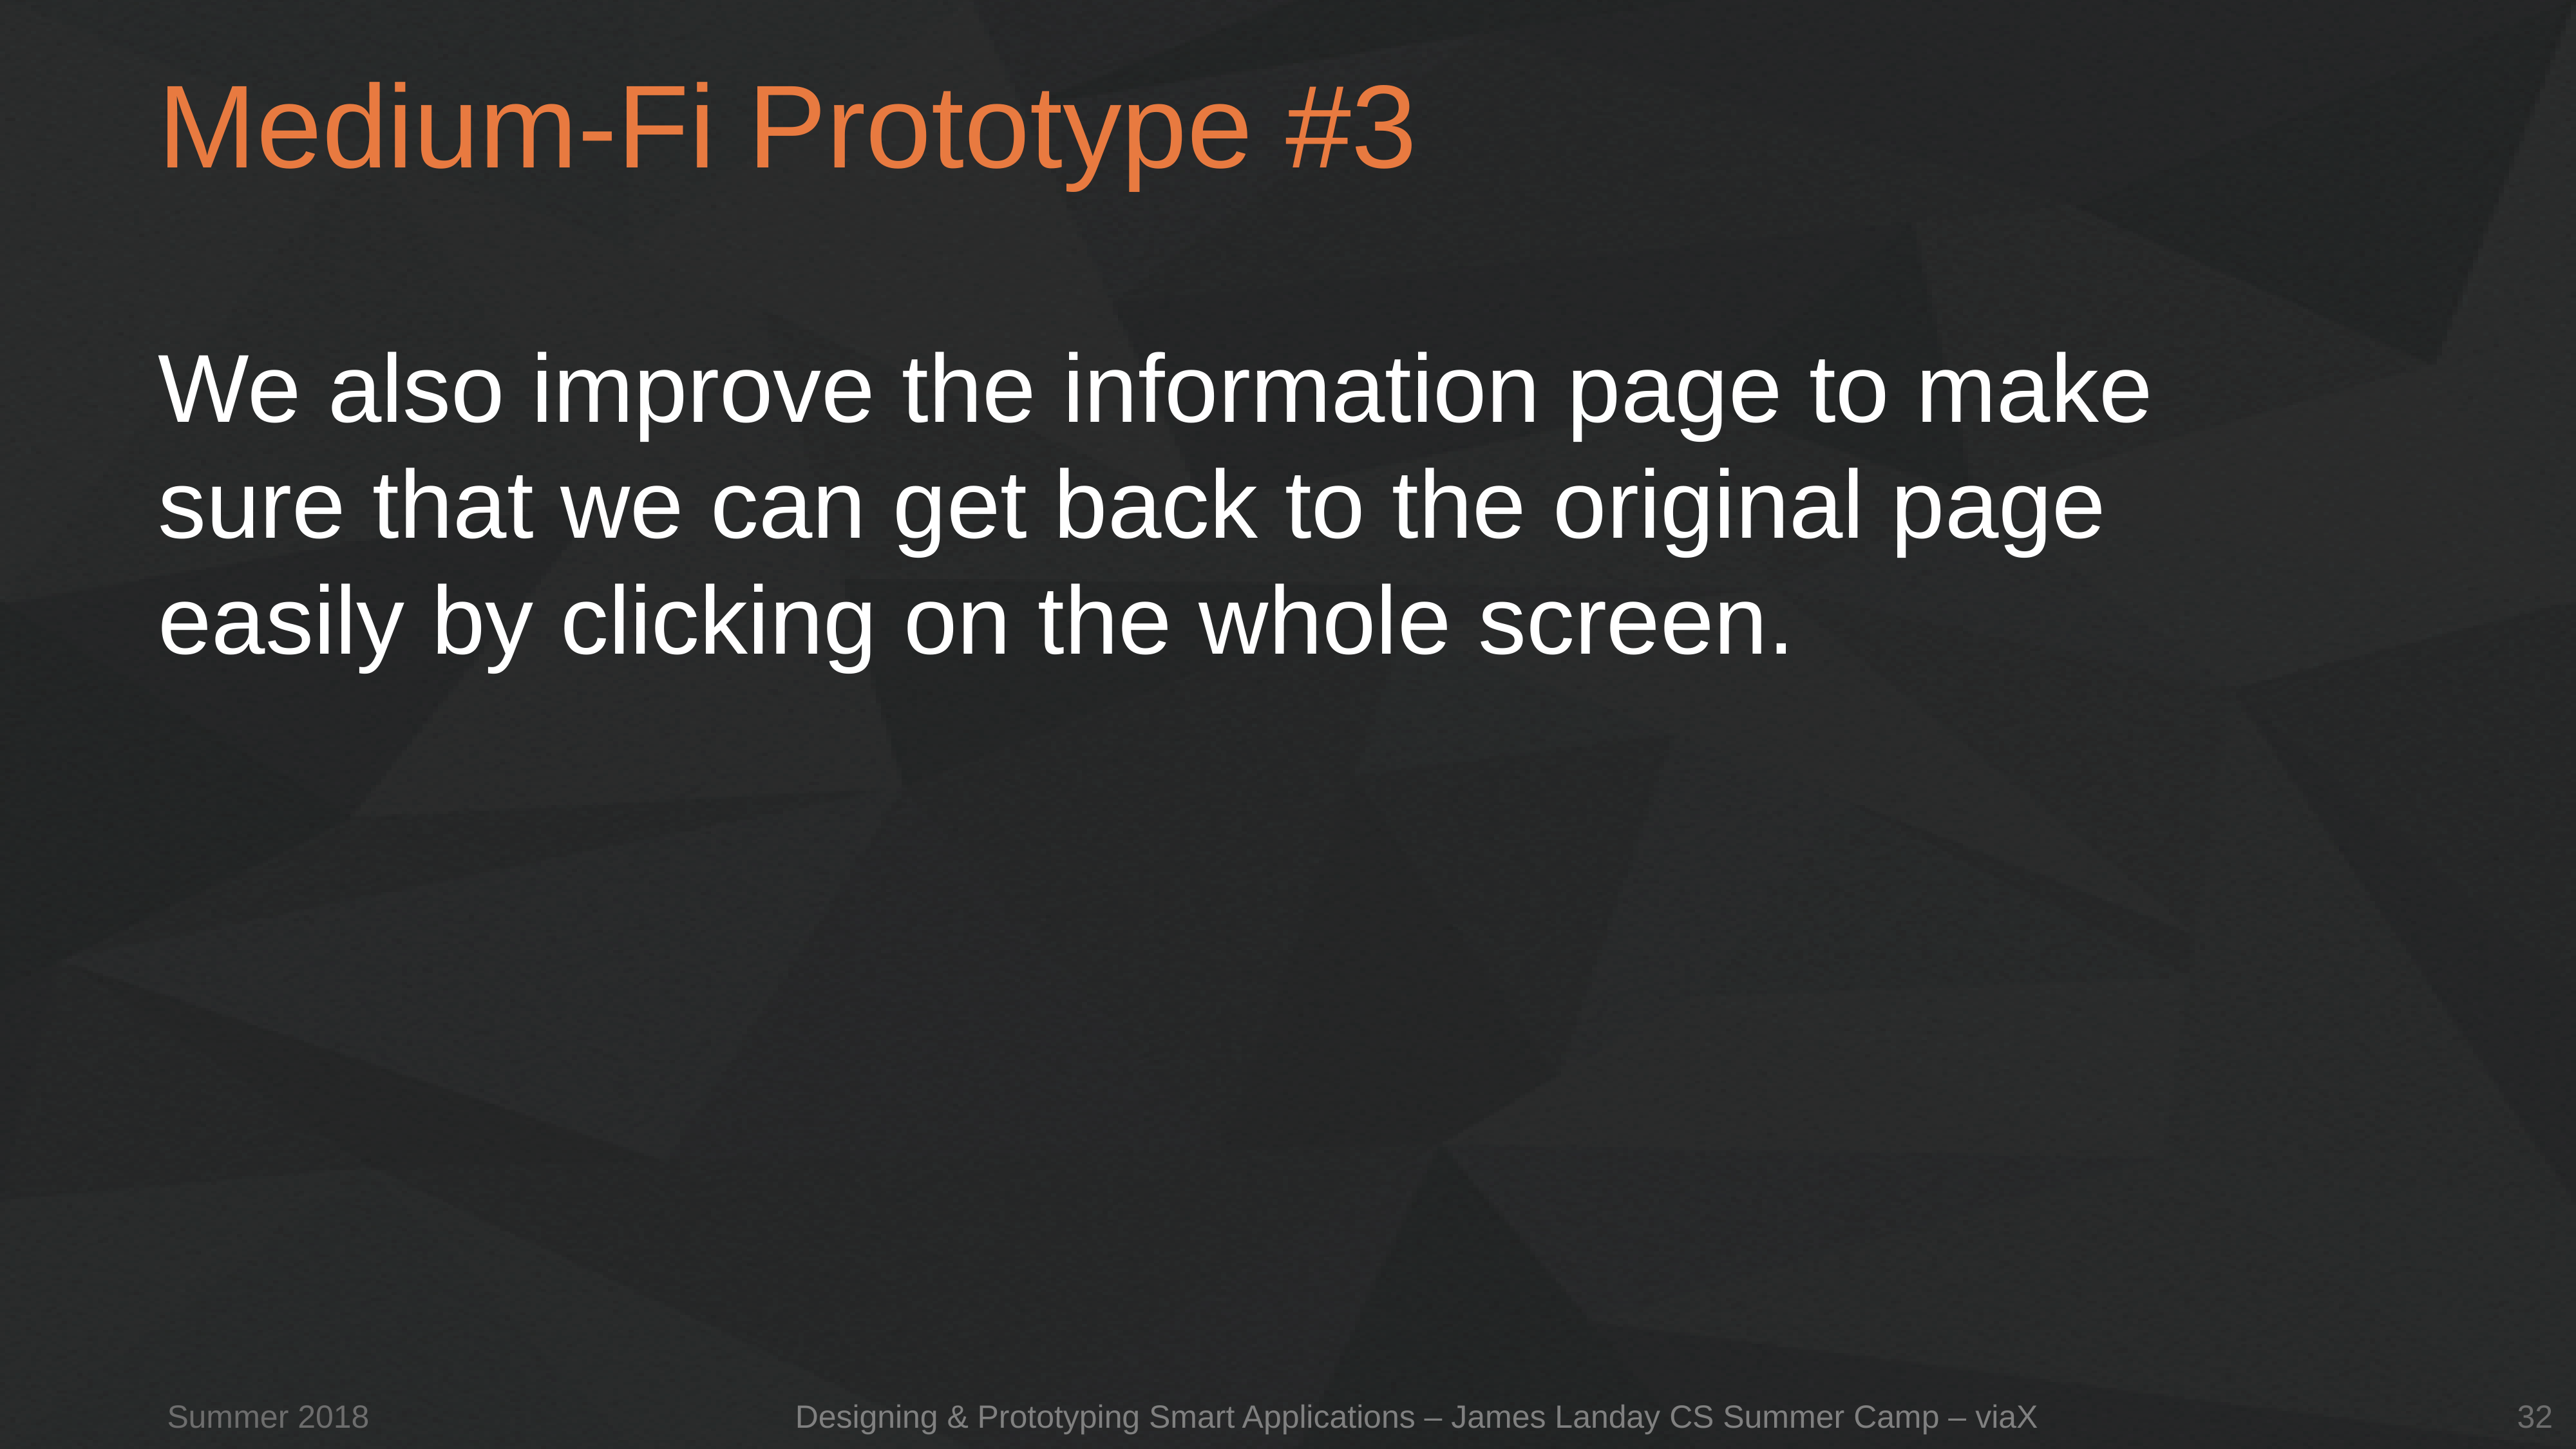

# Medium-Fi Prototype #3
We also improve the information page to make sure that we can get back to the original page easily by clicking on the whole screen.
Summer 2018
Designing & Prototyping Smart Applications – James Landay CS Summer Camp – viaX
32